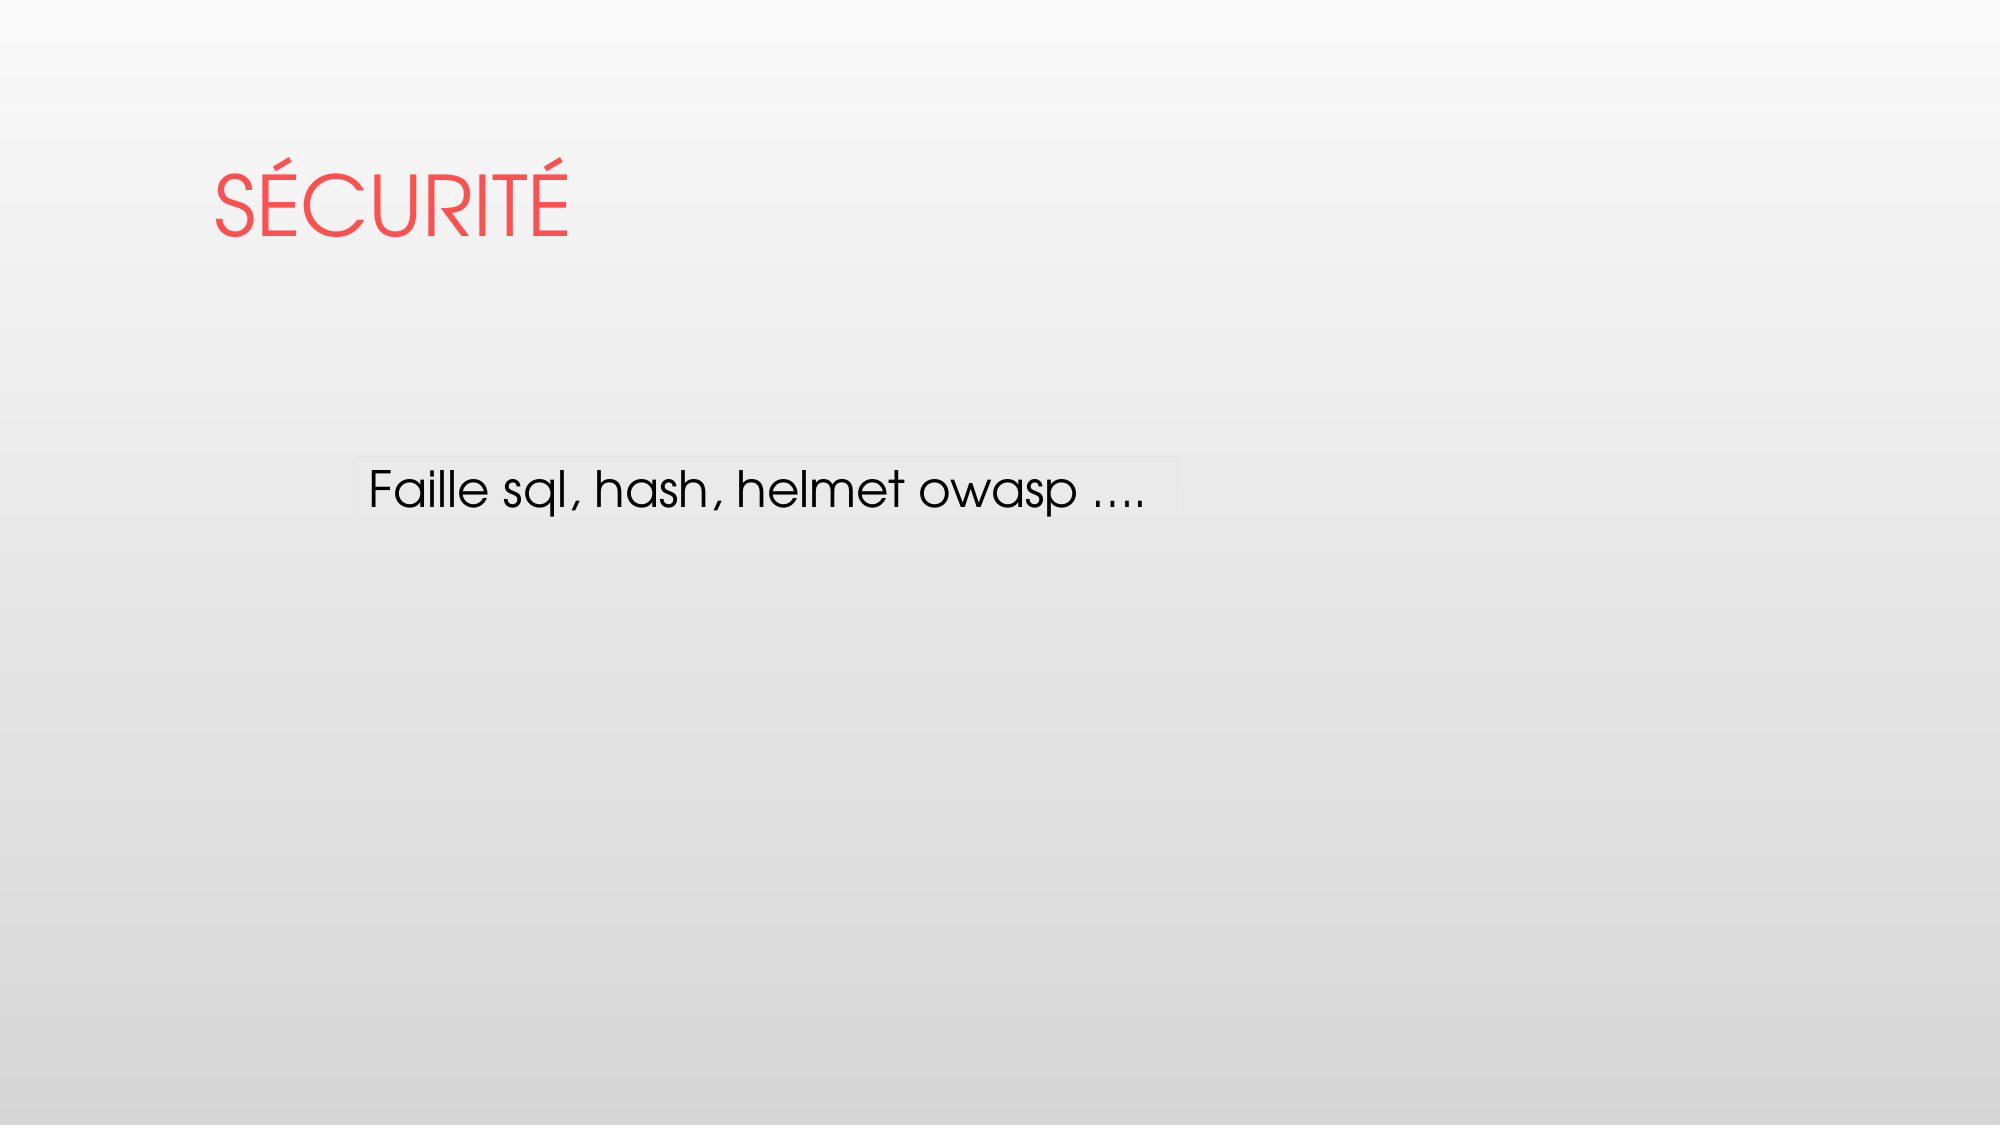

# sécurité
Faille sql, hash, helmet owasp ….